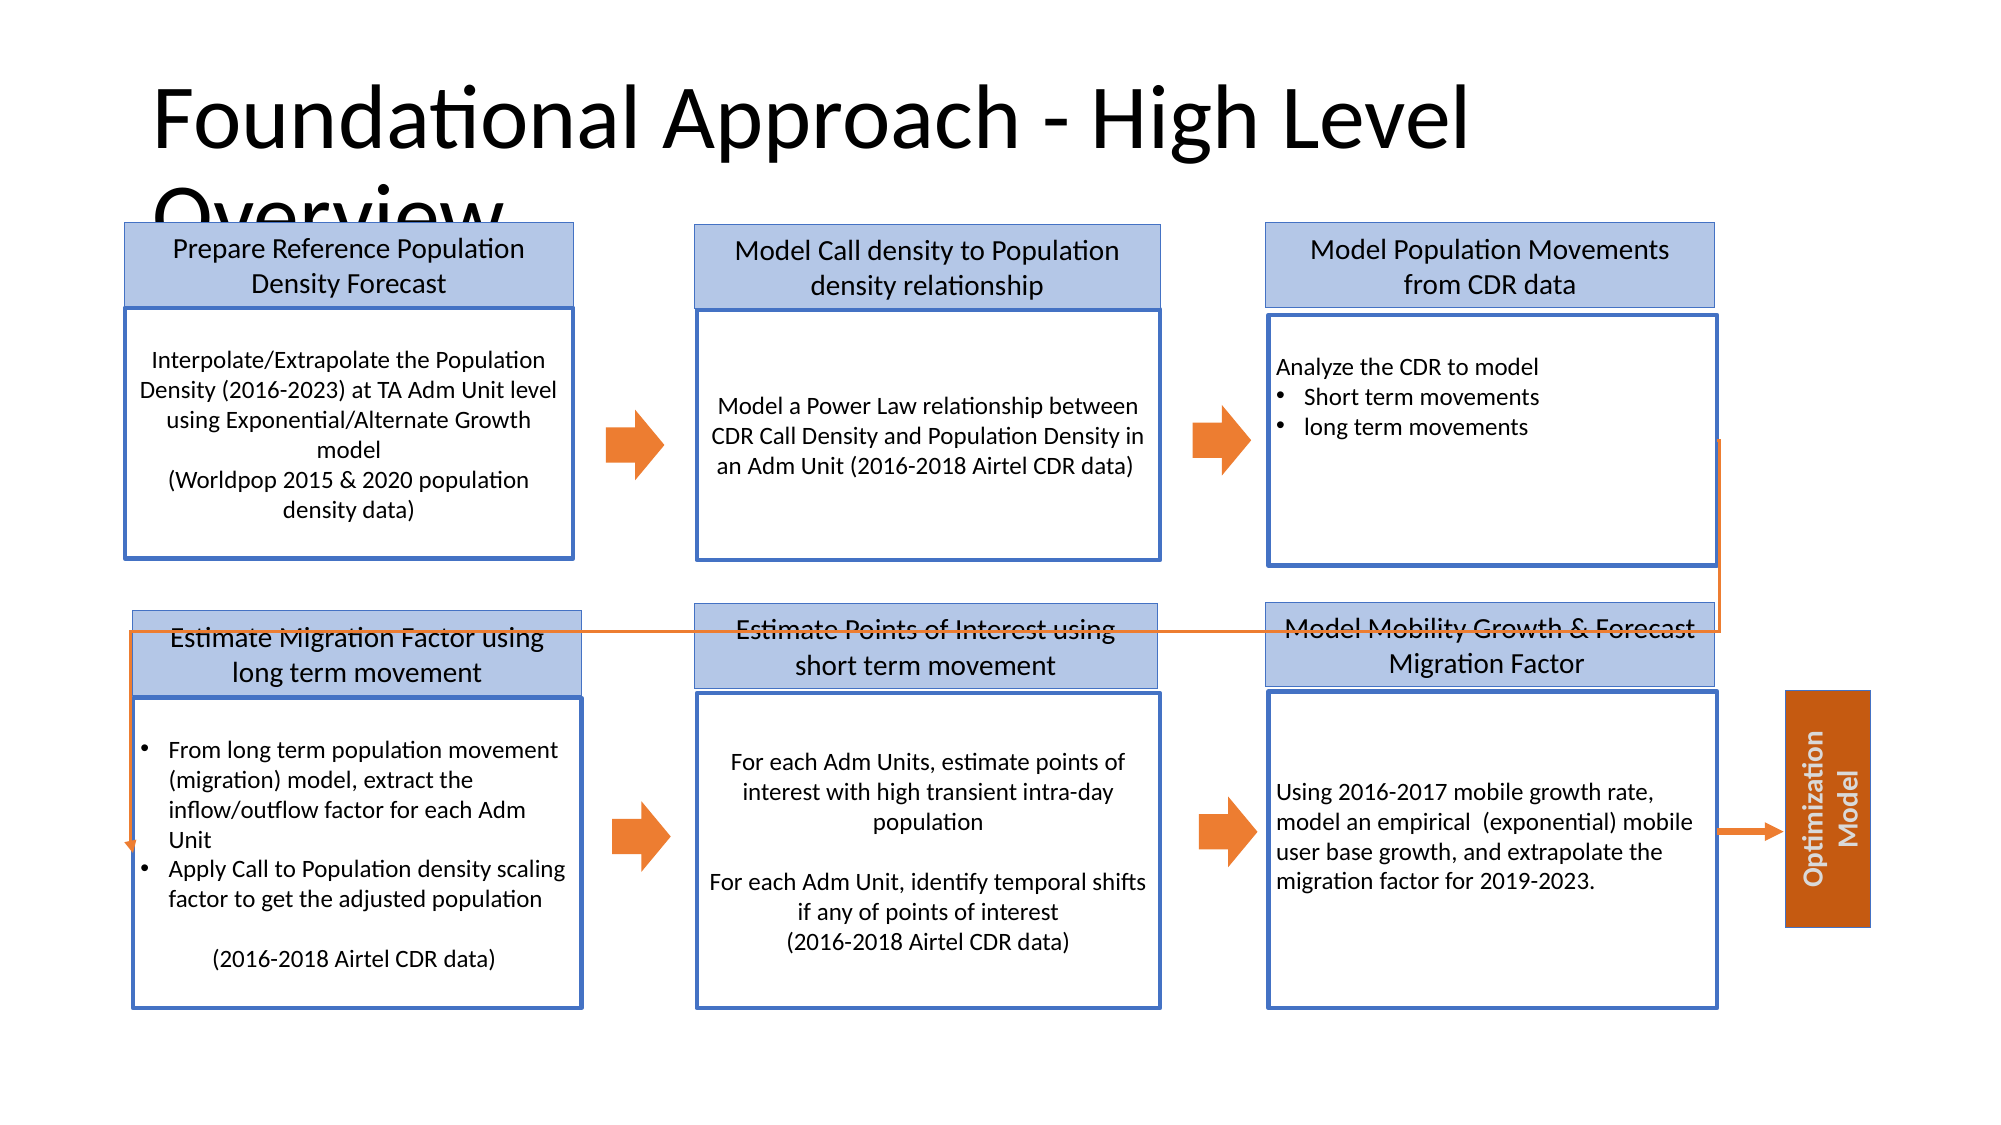

# Foundational Approach - High Level Overview
Prepare Reference Population Density Forecast
Model Population Movements from CDR data
Model Call density to Population density relationship
Interpolate/Extrapolate the Population Density (2016-2023) at TA Adm Unit level using Exponential/Alternate Growth model
(Worldpop 2015 & 2020 population density data)
Model a Power Law relationship between CDR Call Density and Population Density in an Adm Unit (2016-2018 Airtel CDR data)
Analyze the CDR to model
Short term movements
long term movements

Model Mobility Growth & Forecast Migration Factor
Estimate Points of Interest using short term movement
Estimate Migration Factor using long term movement
Using 2016-2017 mobile growth rate,  model an empirical  (exponential) mobile user base growth, and extrapolate the migration factor for 2019-2023.

For each Adm Units, estimate points of interest with high transient intra-day population

For each Adm Unit, identify temporal shifts if any of points of interest
 (2016-2018 Airtel CDR data)
From long term population movement (migration) model, extract the inflow/outflow factor for each Adm Unit
Apply Call to Population density scaling factor to get the adjusted population

(2016-2018 Airtel CDR data)
Optimization Model